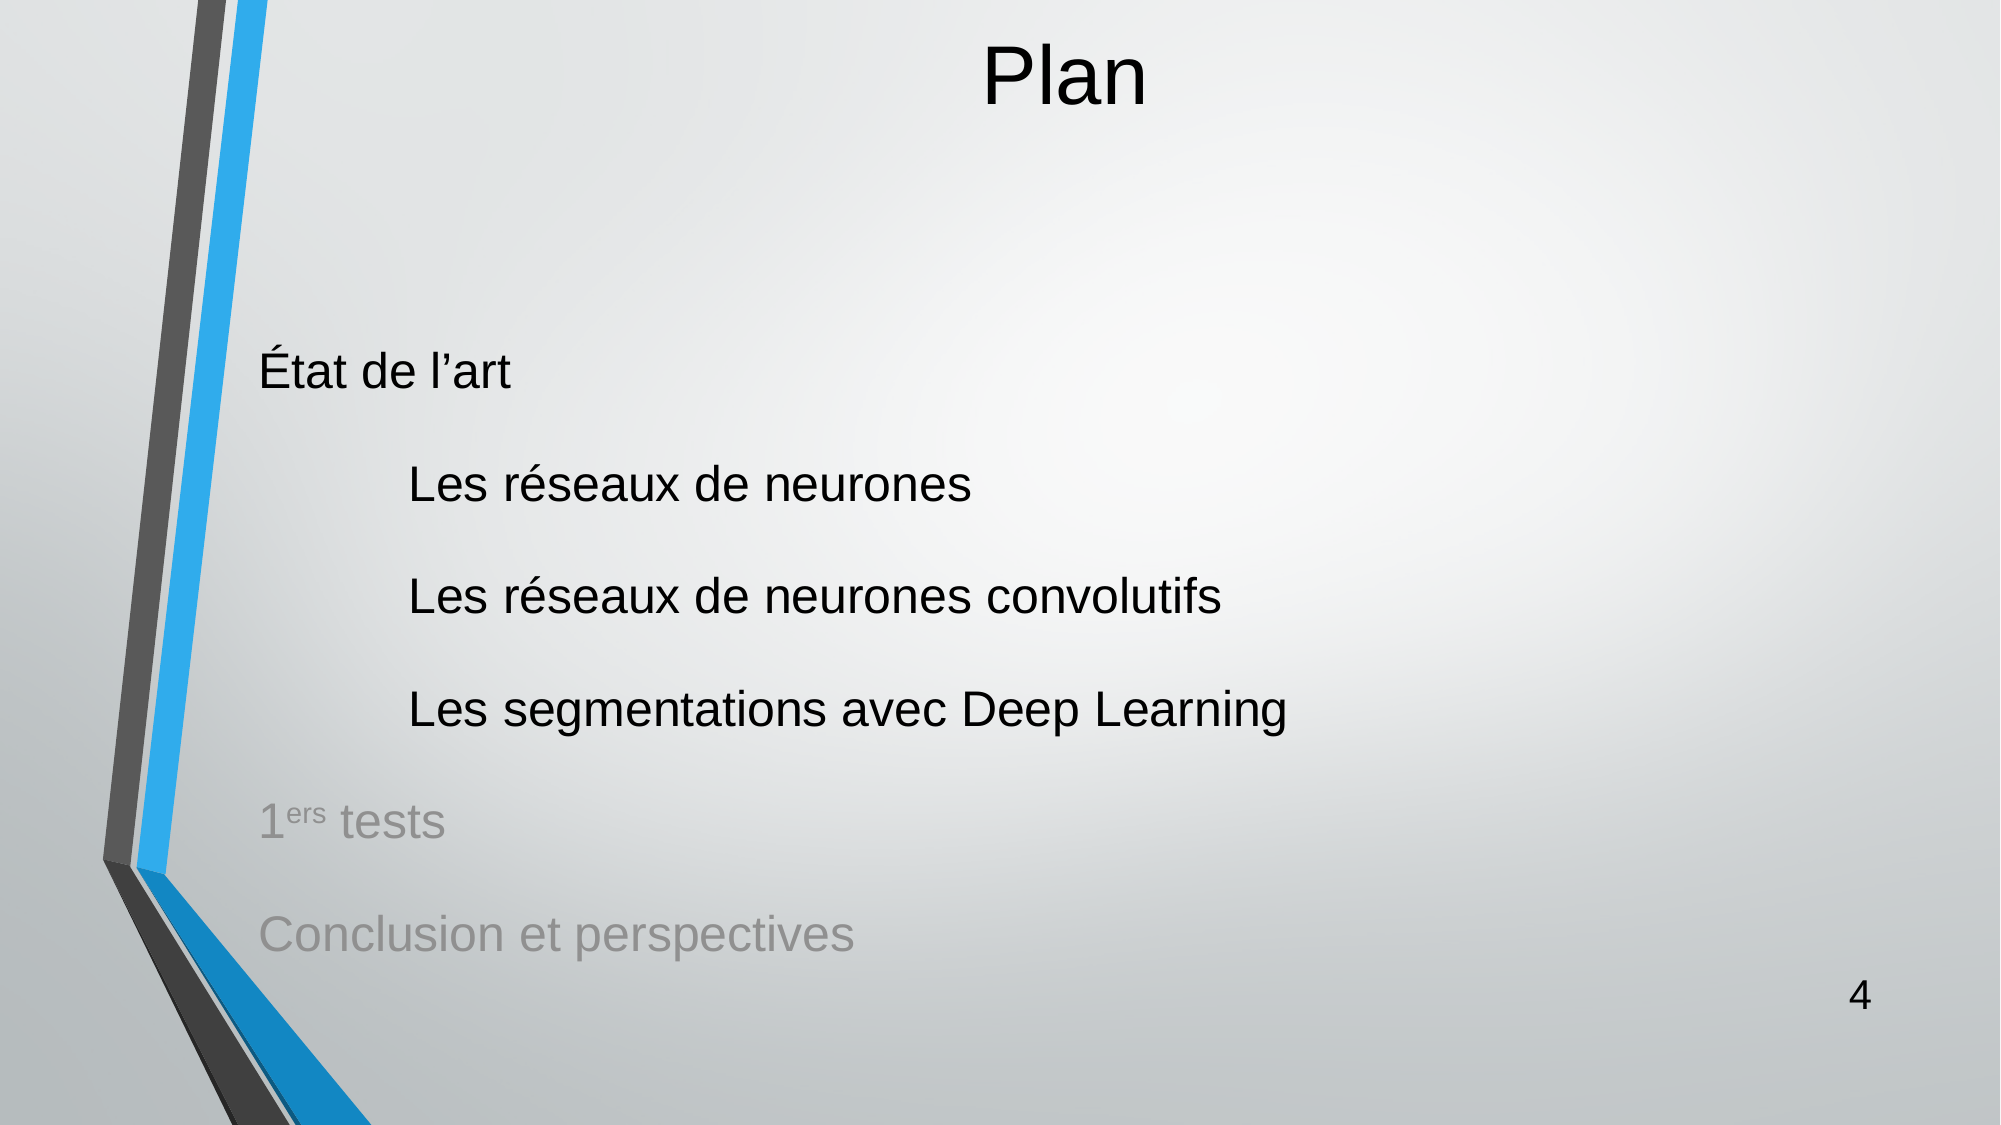

# Plan
État de l’art
	Les réseaux de neurones
	Les réseaux de neurones convolutifs
	Les segmentations avec Deep Learning
1ers tests
Conclusion et perspectives

4